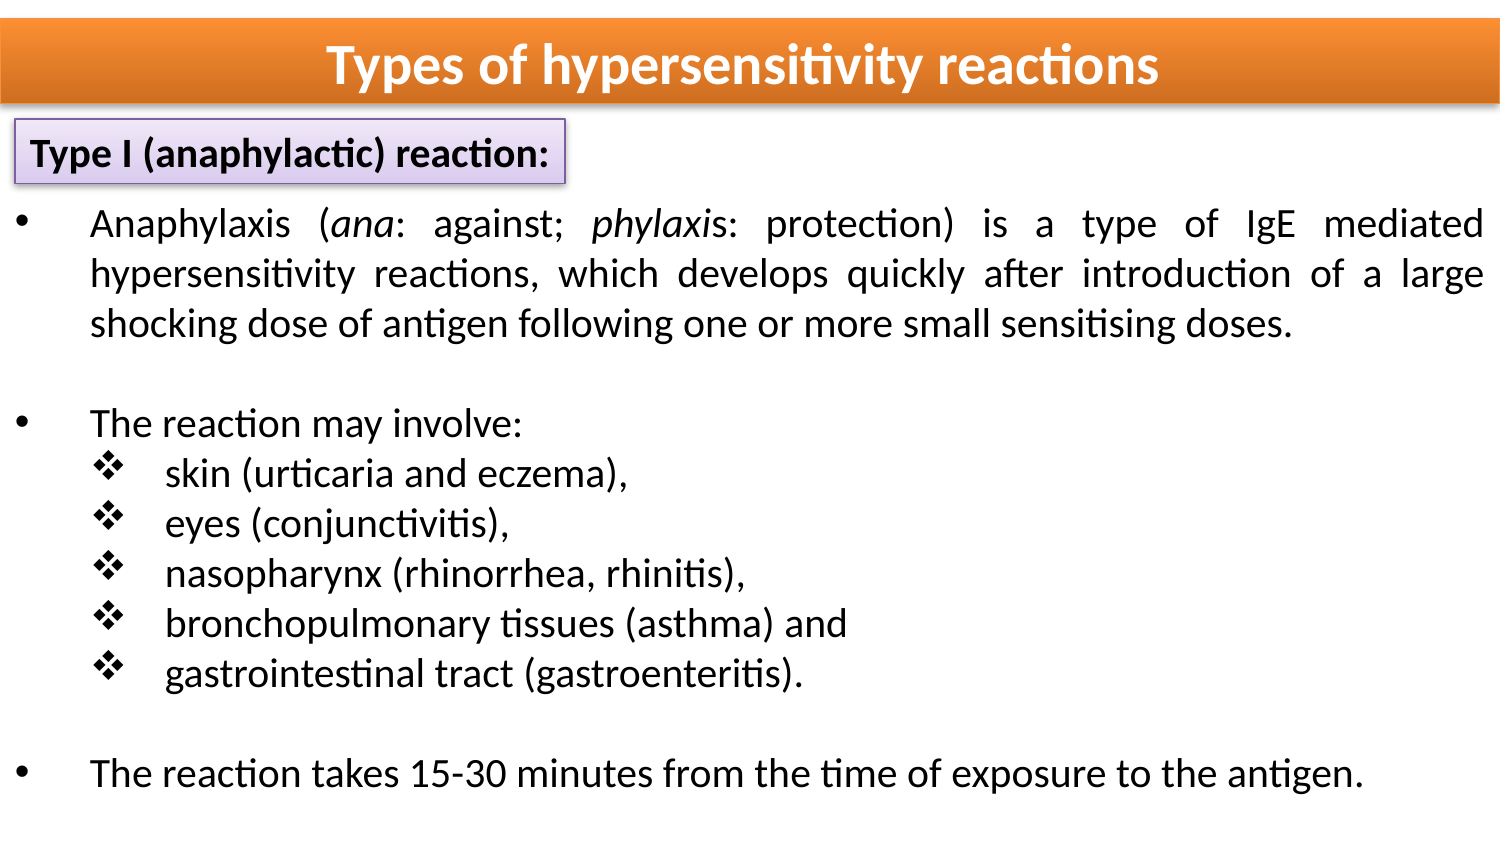

Types of hypersensitivity reactions
Type I (anaphylactic) reaction:
Anaphylaxis (ana: against; phylaxis: protection) is a type of IgE mediated hypersensitivity reactions, which develops quickly after introduction of a large shocking dose of antigen following one or more small sensitising doses.

The reaction may involve:
skin (urticaria and eczema),
eyes (conjunctivitis),
nasopharynx (rhinorrhea, rhinitis),
bronchopulmonary tissues (asthma) and
gastrointestinal tract (gastroenteritis).

The reaction takes 15-30 minutes from the time of exposure to the antigen.